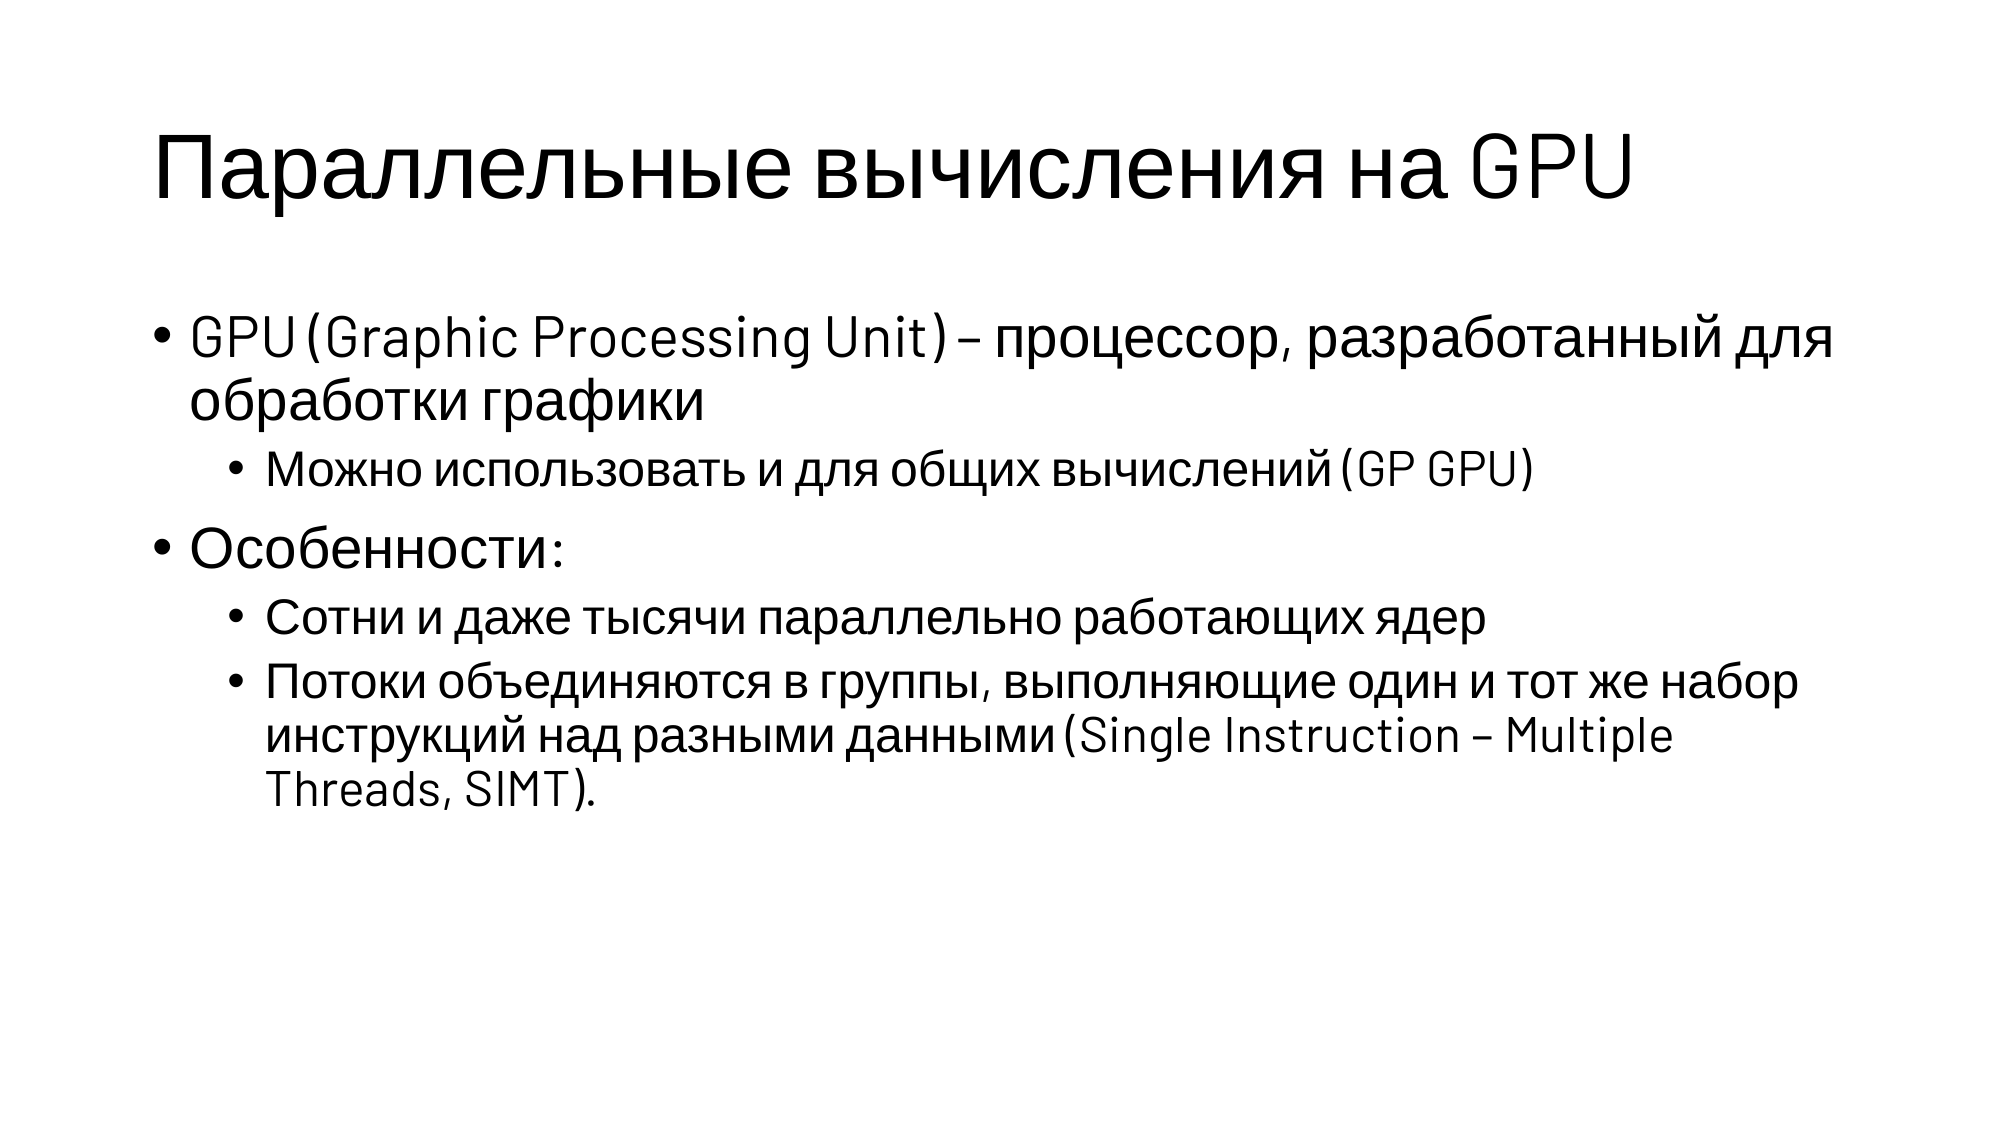

# Параллельные вычисления на GPU
GPU (Graphic Processing Unit) – процессор, разработанный для обработки графики
Можно использовать и для общих вычислений (GP GPU)
Особенности:
Сотни и даже тысячи параллельно работающих ядер
Потоки объединяются в группы, выполняющие один и тот же набор инструкций над разными данными (Single Instruction – Multiple Threads, SIMT).